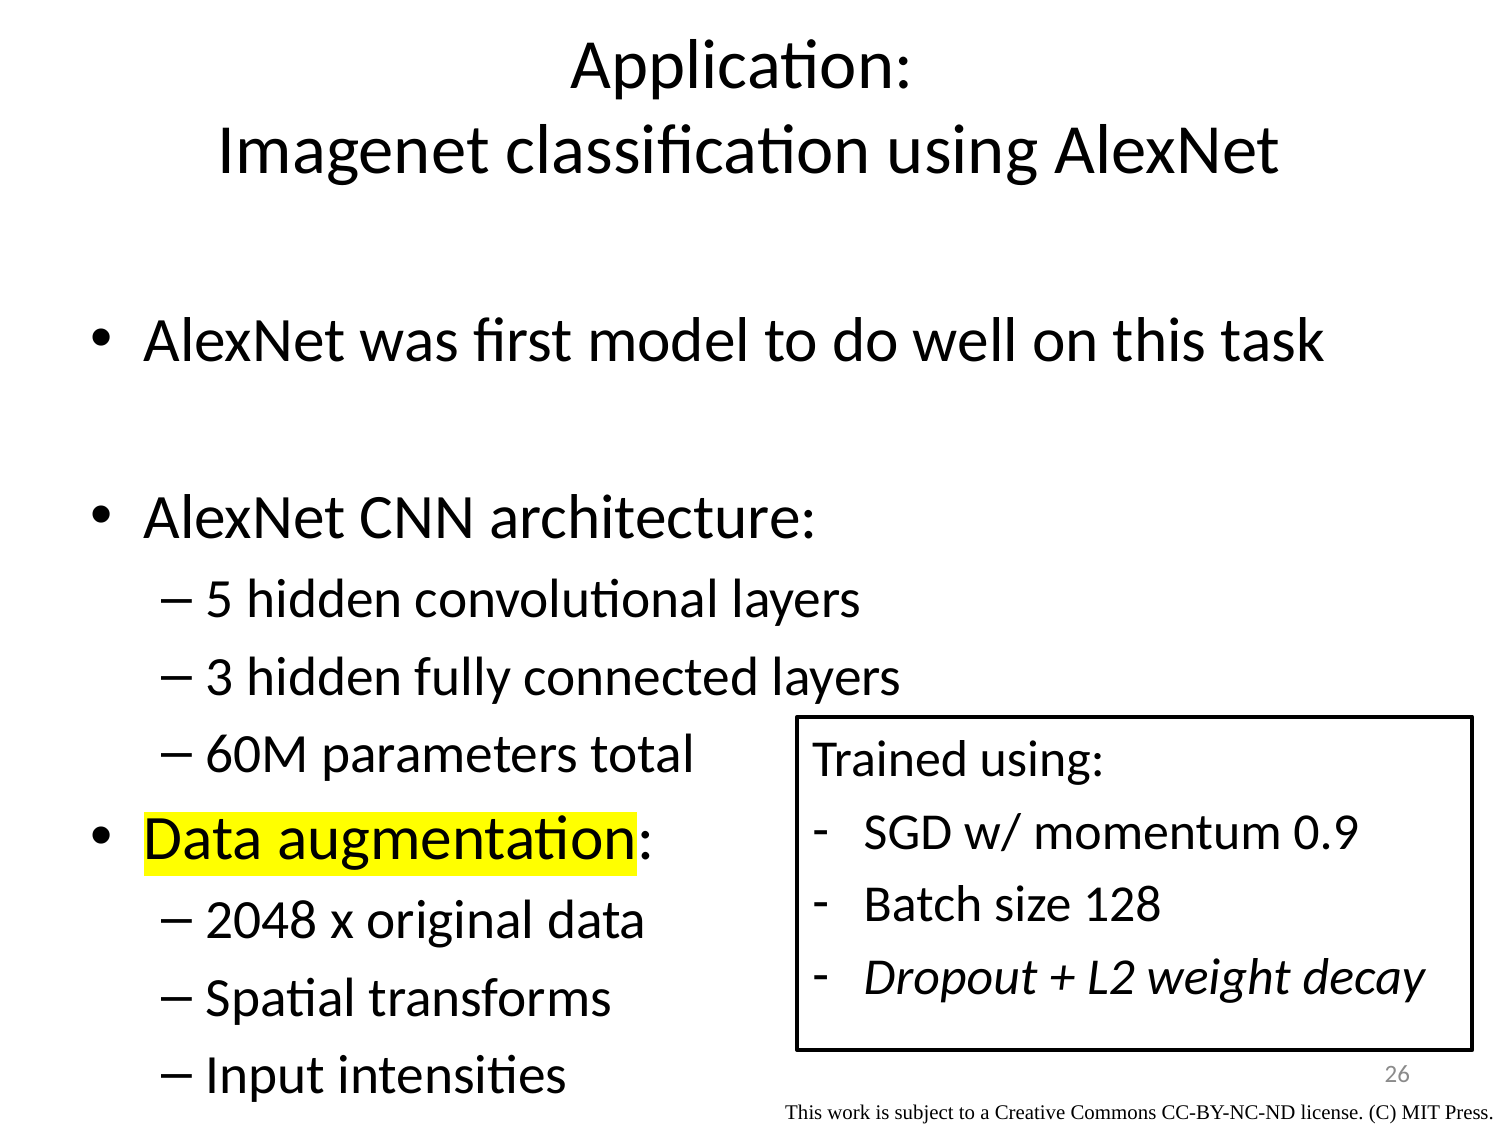

# Application: Imagenet classification using AlexNet
AlexNet was first model to do well on this task

AlexNet CNN architecture:
5 hidden convolutional layers
3 hidden fully connected layers
60M parameters total
Data augmentation:
2048 x original data
Spatial transforms
Input intensities
Trained using:
SGD w/ momentum 0.9
Batch size 128
Dropout + L2 weight decay

26
This work is subject to a Creative Commons CC-BY-NC-ND license. (C) MIT Press.